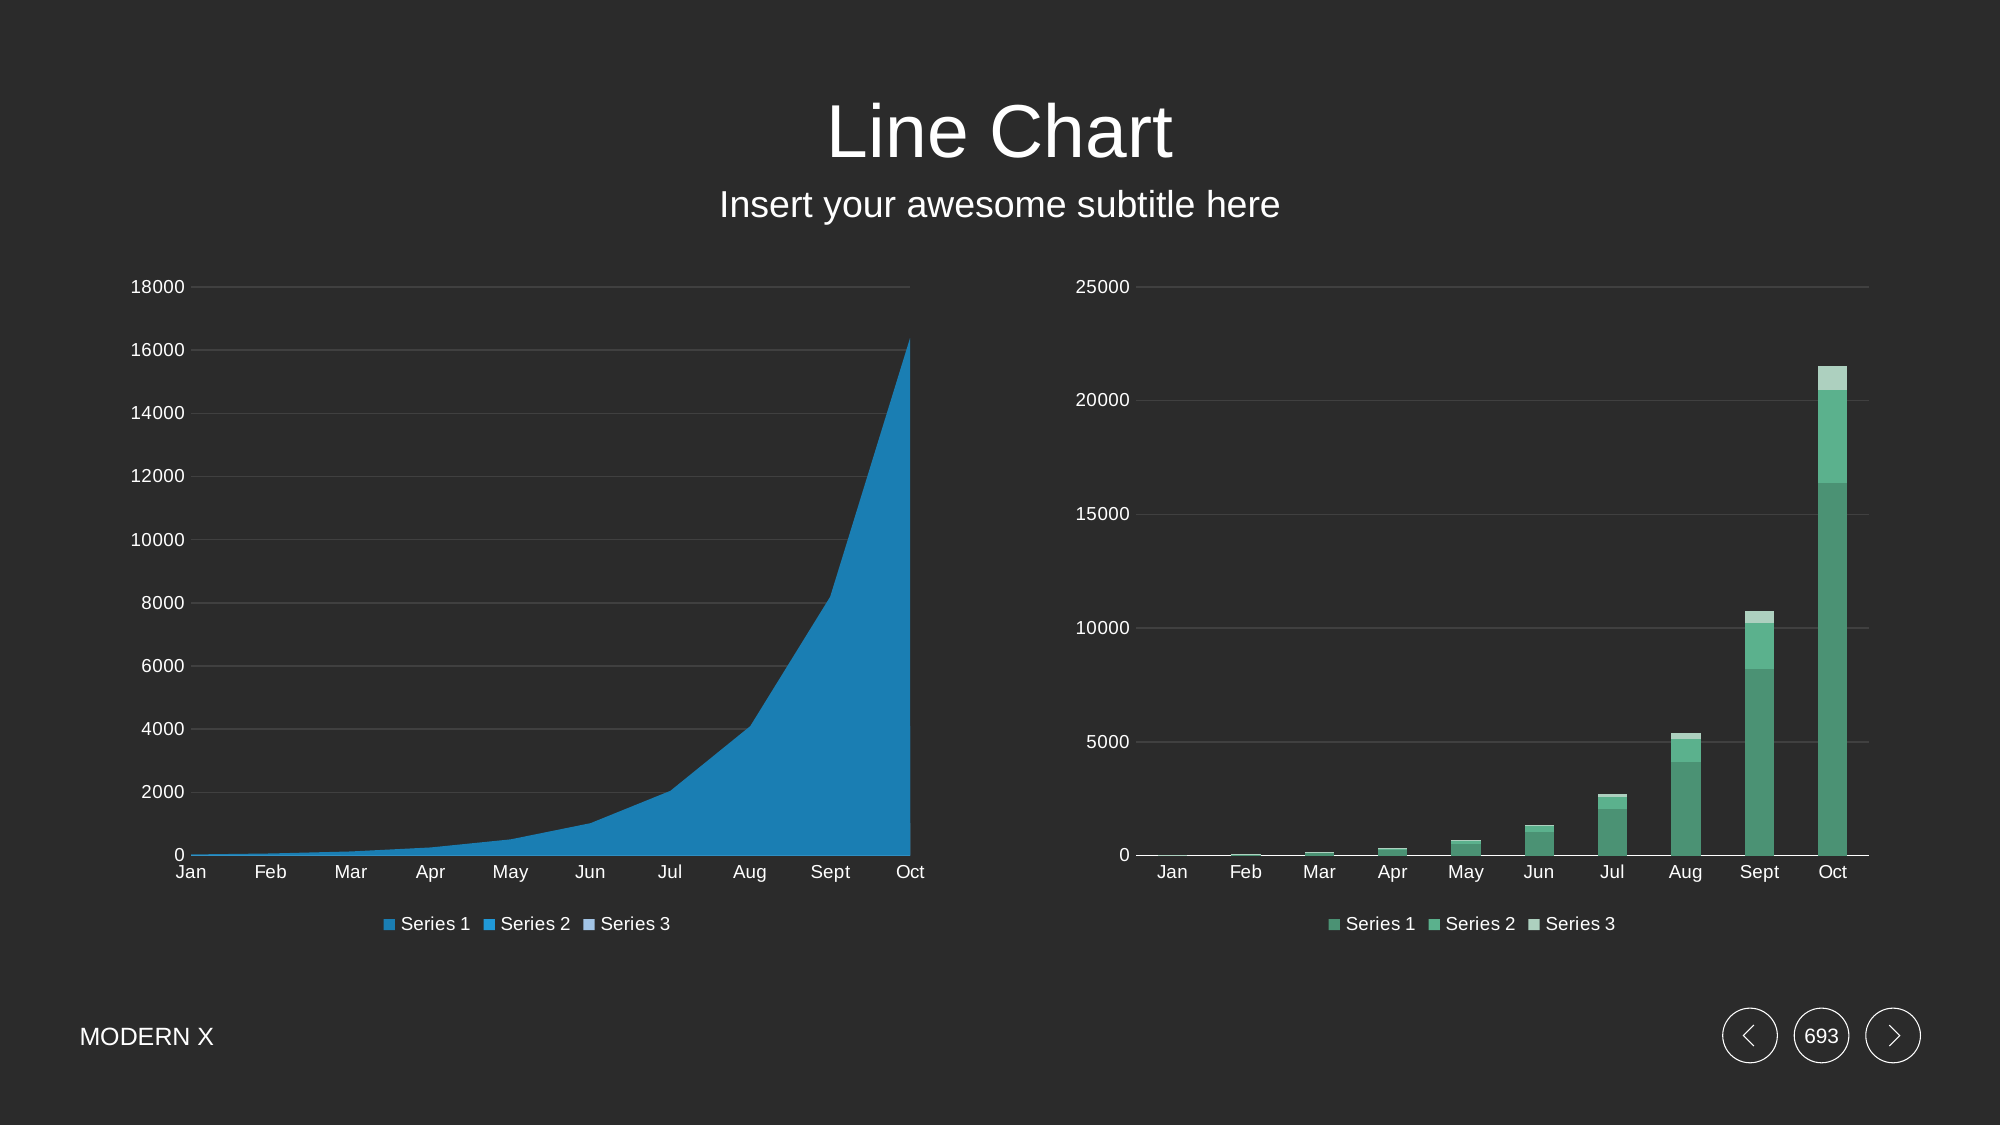

# Line Chart
Insert your awesome subtitle here

### Chart

| Category | Series 1 | Series 2 | Series 3 |
|---|---|---|---|
| Jan | 32.0 | 8.0 | 2.0 |
| Feb | 64.0 | 16.0 | 4.0 |
| Mar | 128.0 | 32.0 | 8.0 |
| Apr | 256.0 | 64.0 | 16.0 |
| May | 512.0 | 128.0 | 32.0 |
| Jun | 1024.0 | 256.0 | 64.0 |
| Jul | 2048.0 | 512.0 | 128.0 |
| Aug | 4096.0 | 1024.0 | 256.0 |
| Sept | 8192.0 | 2048.0 | 512.0 |
| Oct | 16384.0 | 4096.0 | 1024.0 |

### Chart

| Category | Series 1 | Series 2 | Series 3 |
|---|---|---|---|
| Jan | 32.0 | 8.0 | 2.0 |
| Feb | 64.0 | 16.0 | 4.0 |
| Mar | 128.0 | 32.0 | 8.0 |
| Apr | 256.0 | 64.0 | 16.0 |
| May | 512.0 | 128.0 | 32.0 |
| Jun | 1024.0 | 256.0 | 64.0 |
| Jul | 2048.0 | 512.0 | 128.0 |
| Aug | 4096.0 | 1024.0 | 256.0 |
| Sept | 8192.0 | 2048.0 | 512.0 |
| Oct | 16384.0 | 4096.0 | 1024.0 |